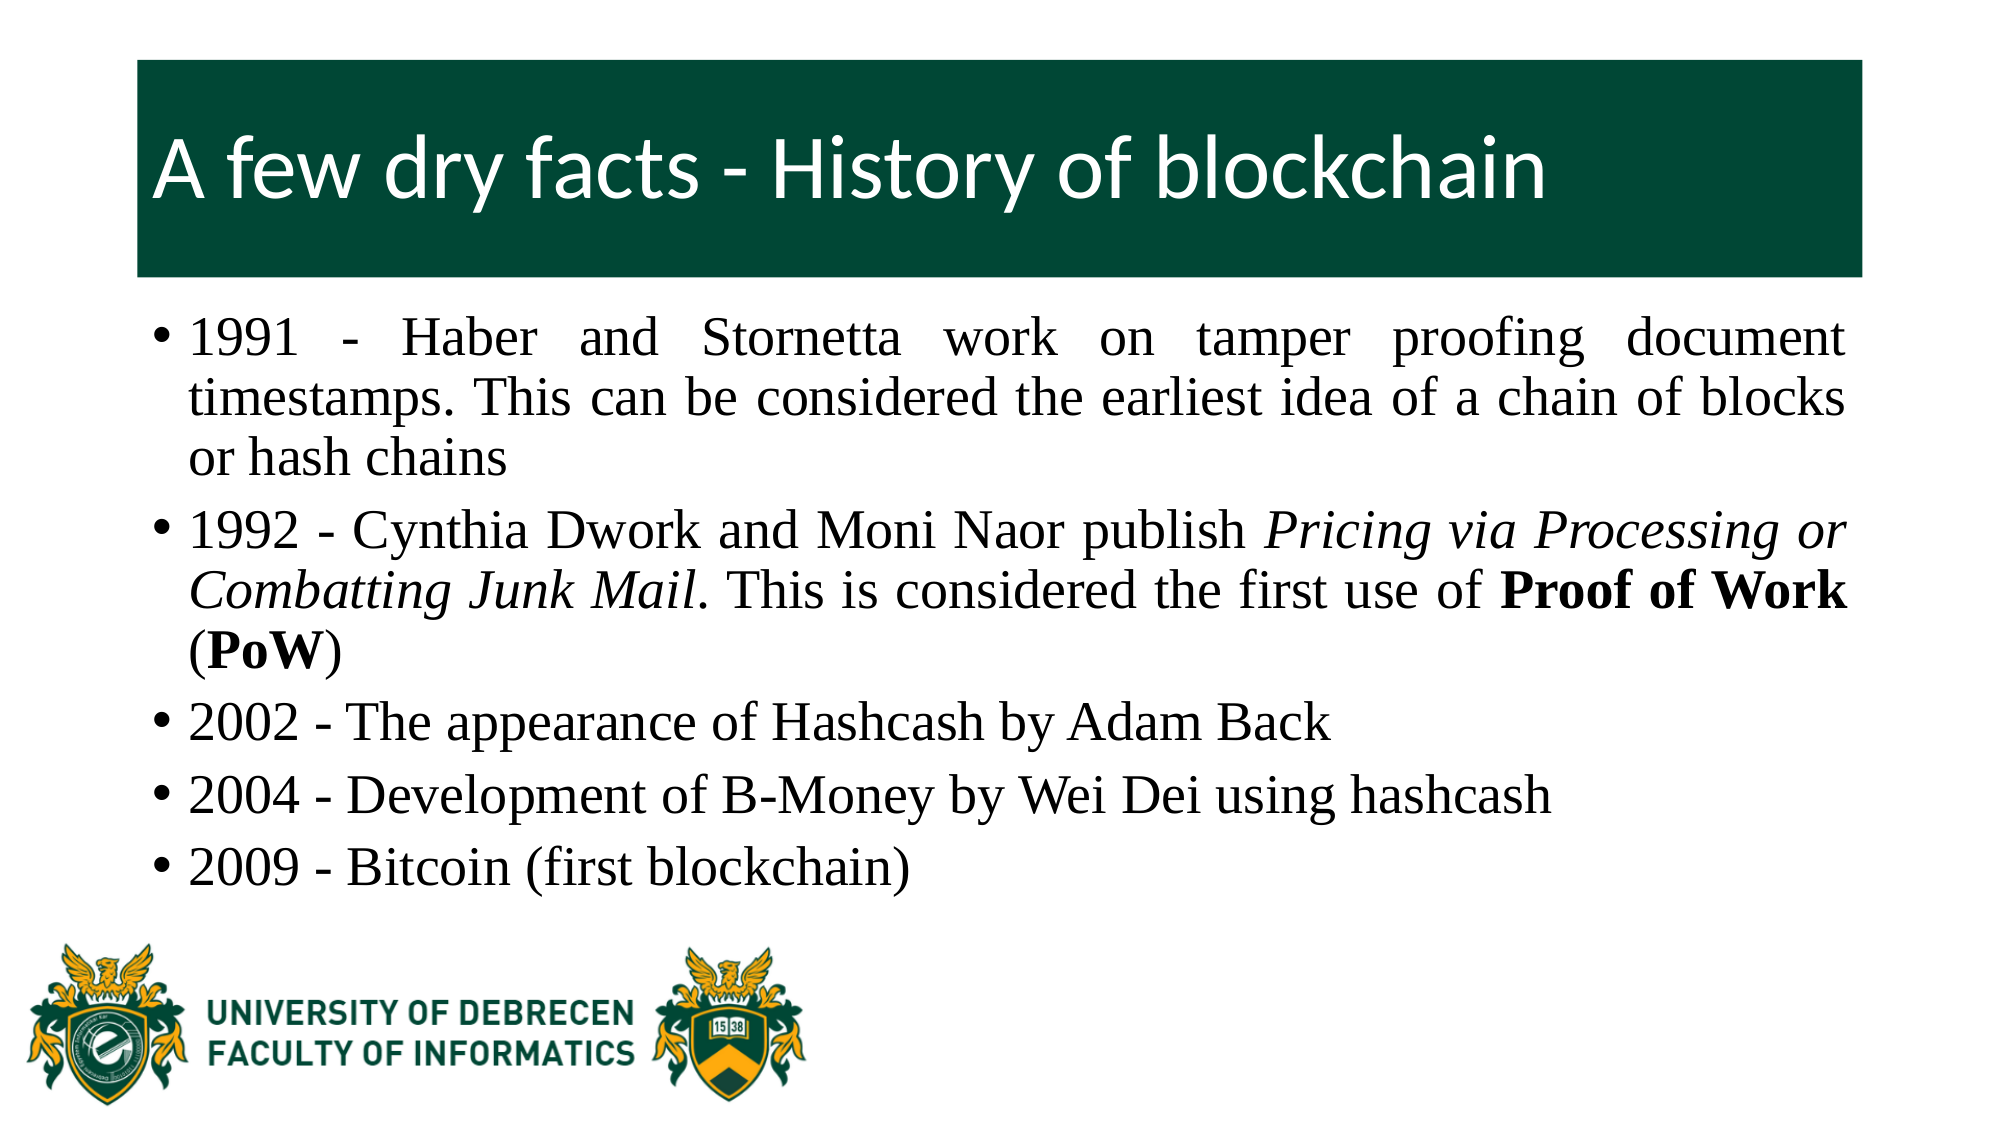

# A few dry facts - History of blockchain
1991 - Haber and Stornetta work on tamper proofing document timestamps. This can be considered the earliest idea of a chain of blocks or hash chains
1992 - Cynthia Dwork and Moni Naor publish Pricing via Processing or Combatting Junk Mail. This is considered the first use of Proof of Work (PoW)
2002 - The appearance of Hashcash by Adam Back
2004 - Development of B-Money by Wei Dei using hashcash
2009 - Bitcoin (first blockchain)